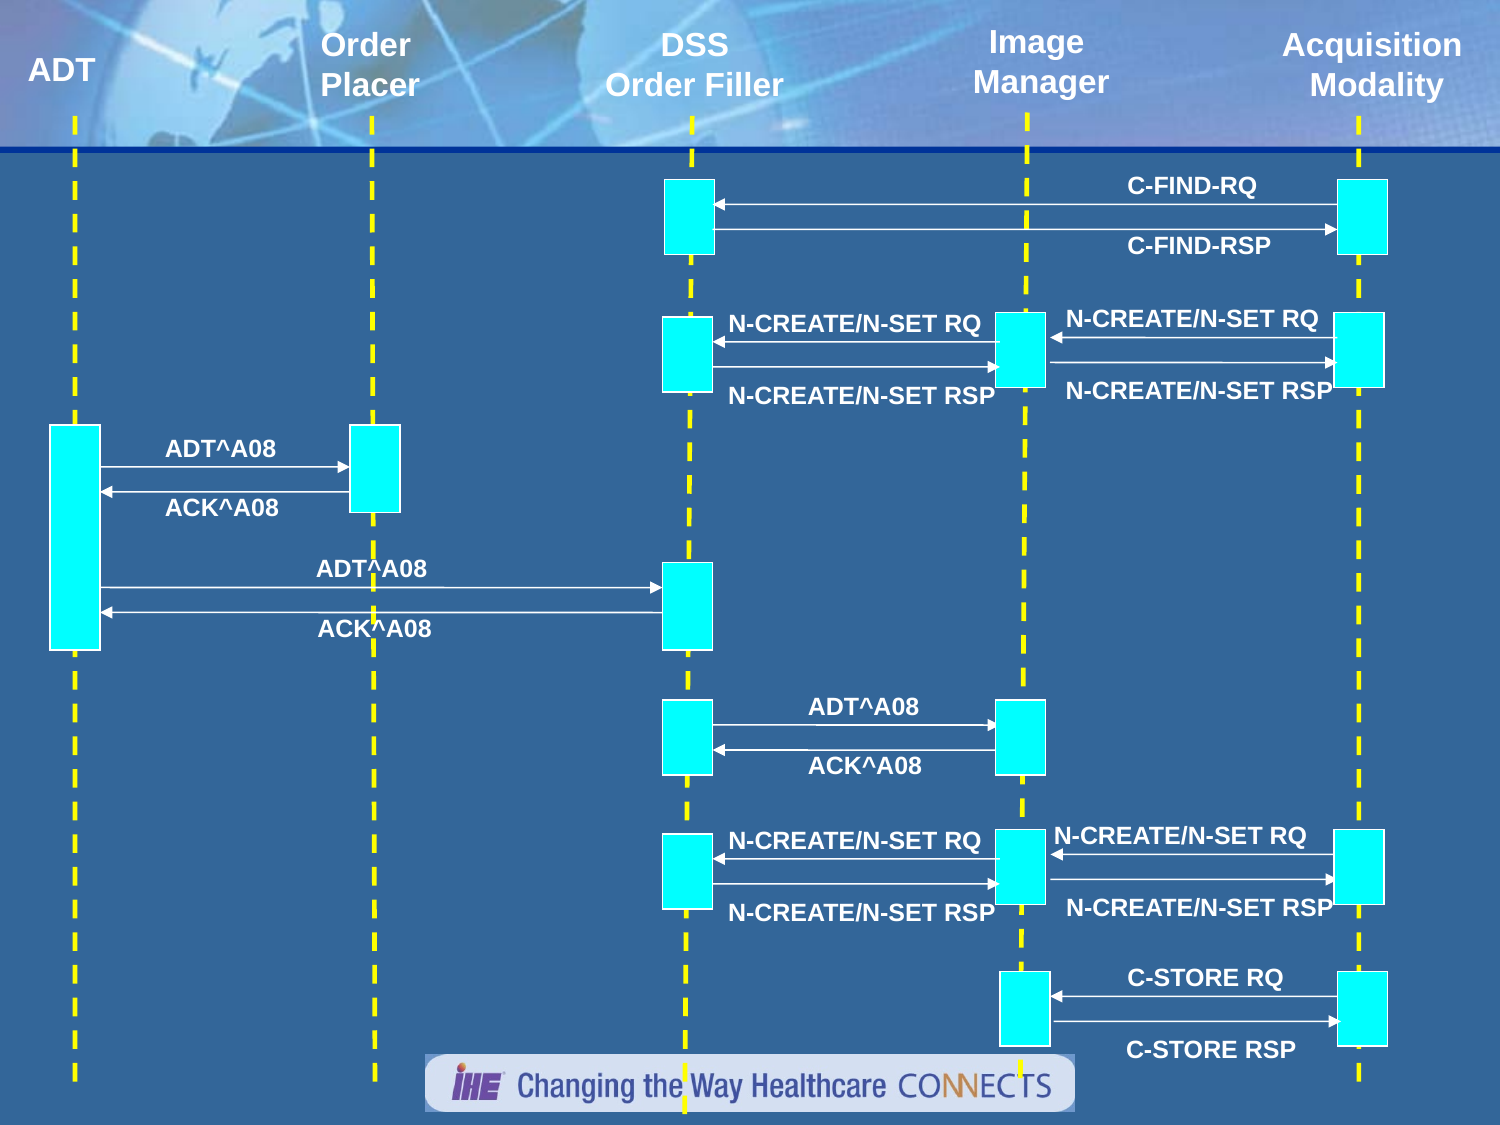

Image
Manager
Order
Placer
DSS
Order Filler
Acquisition
Modality
ADT

C-FIND-RQ

C-FIND-RSP

N-CREATE/N-SET RQ

N-CREATE/N-SET RSP
N-CREATE/N-SET RQ

N-CREATE/N-SET RSP

ADT^A08

ACK^A08

ADT^A08

ACK^A08

ADT^A08

ACK^A08

N-CREATE/N-SET RQ

N-CREATE/N-SET RSP
N-CREATE/N-SET RQ

N-CREATE/N-SET RSP

C-STORE RQ

C-STORE RSP